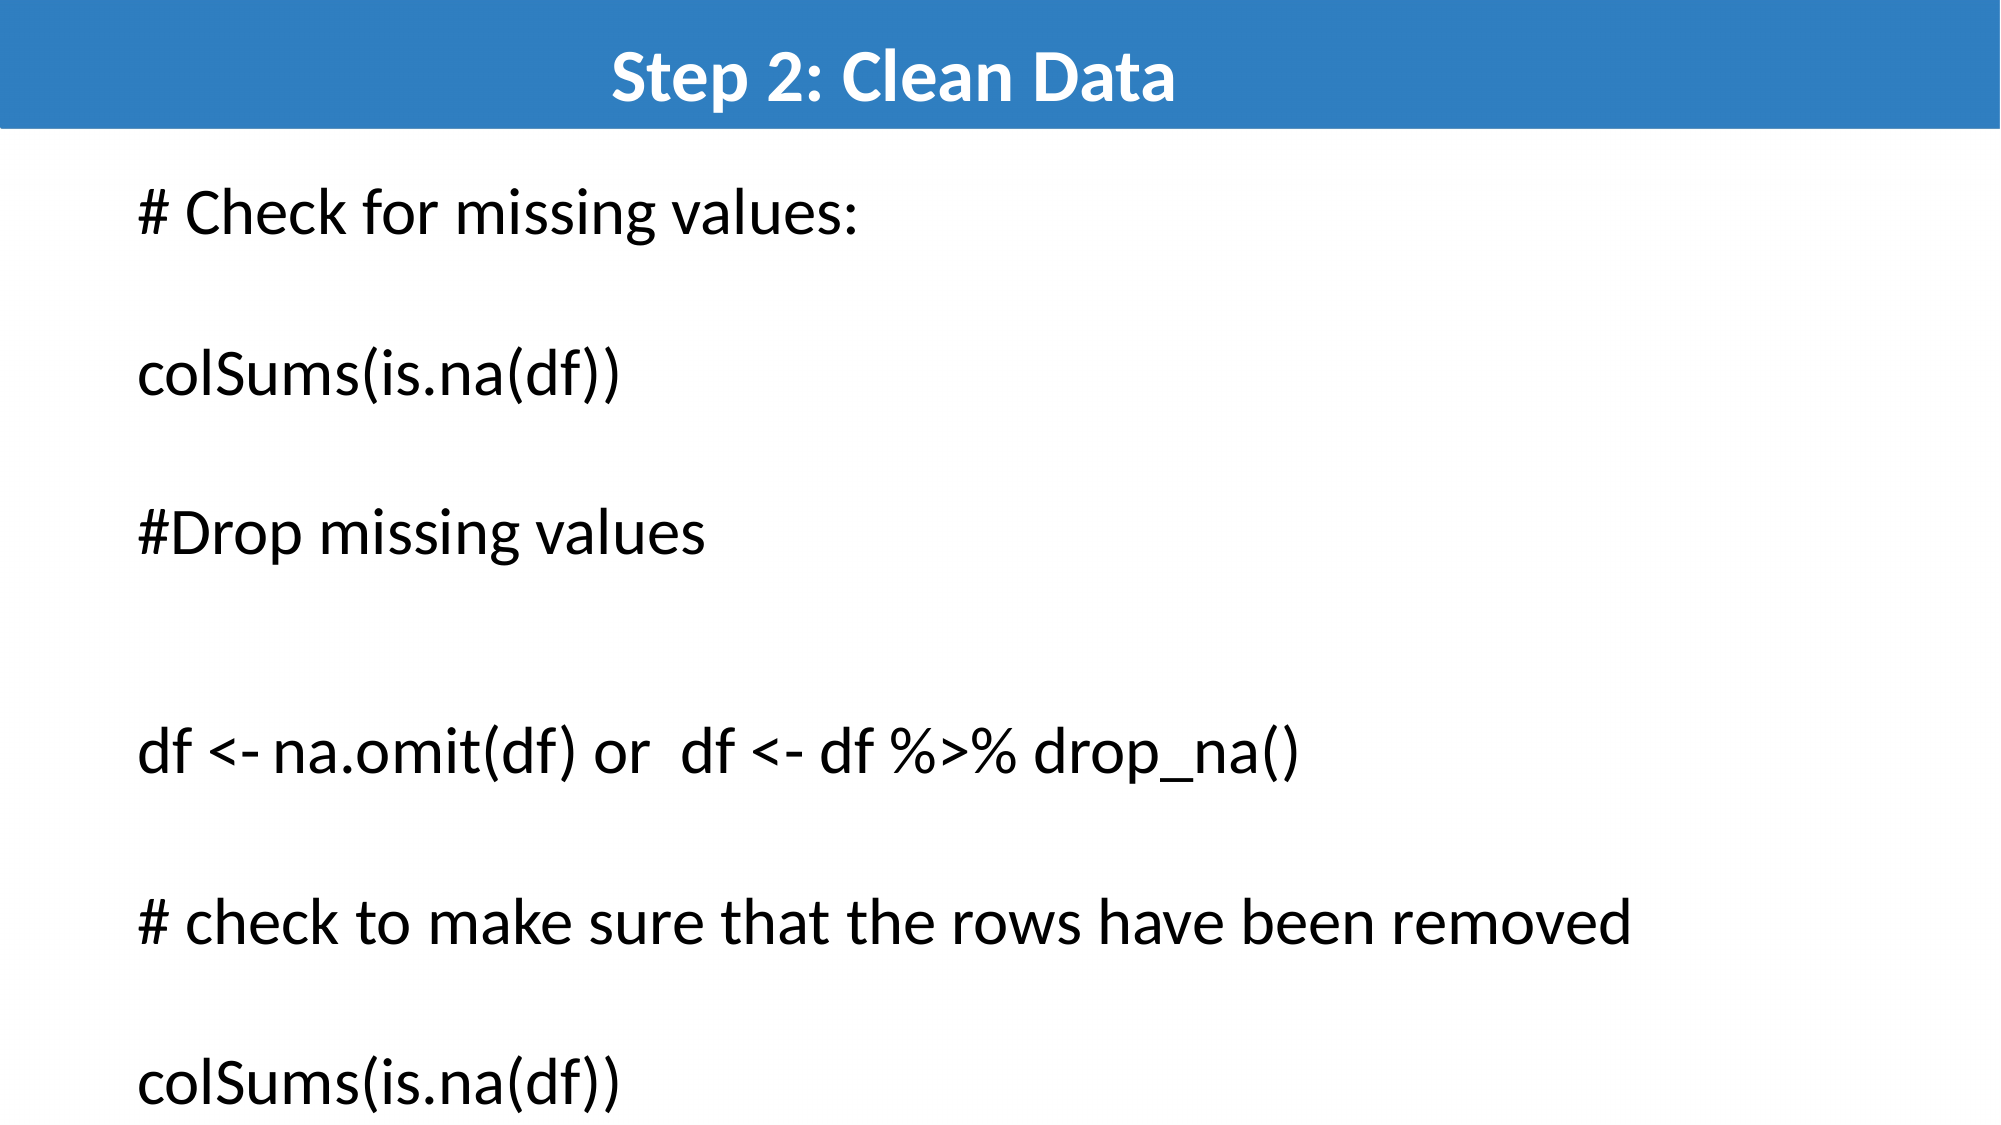

Step 2: Clean Data
# Check for missing values:

colSums(is.na(df))

#Drop missing values

df <- na.omit(df) or df <- df %>% drop_na()

# check to make sure that the rows have been removed

colSums(is.na(df))